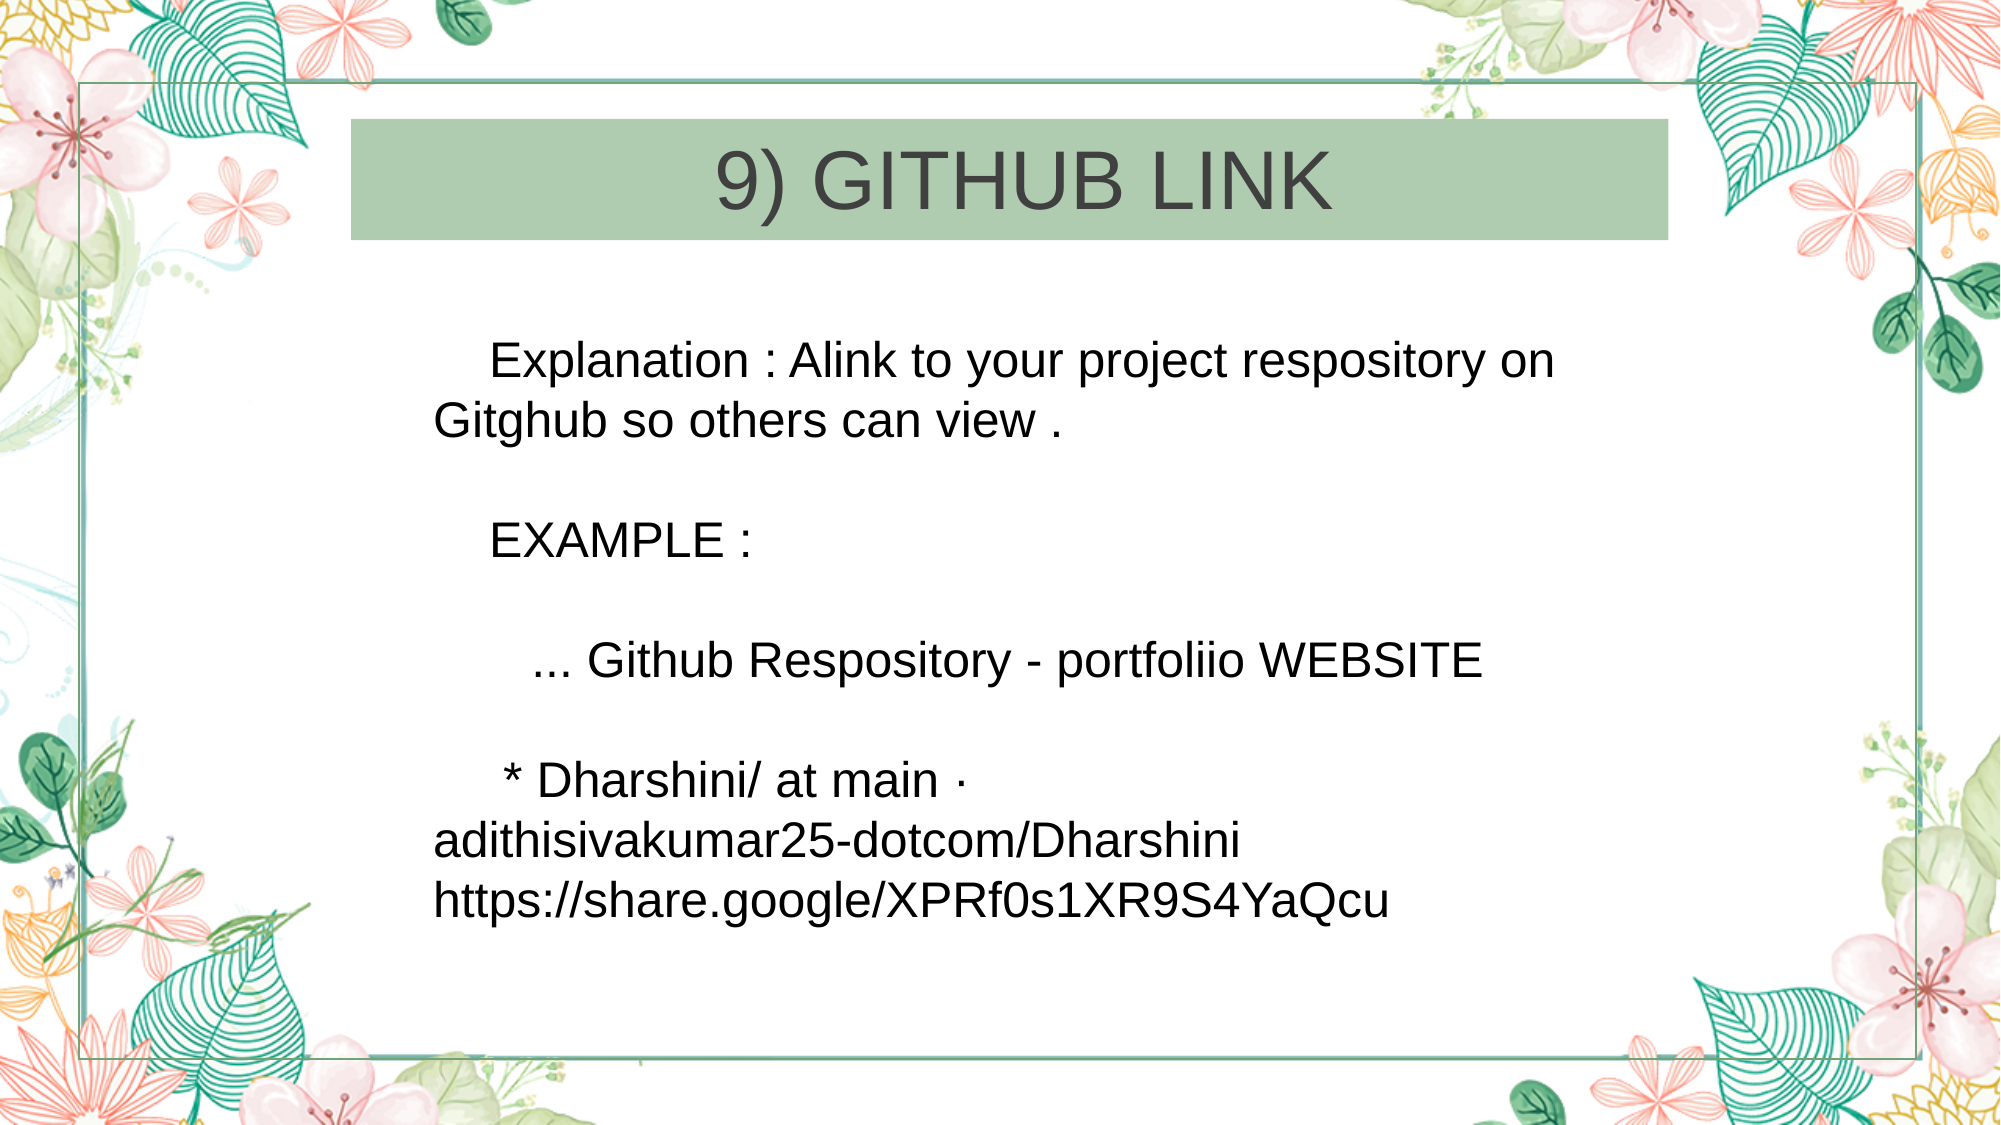

9) GITHUB LINK

    Explanation : Alink to your project respository on Gitghub so others can view .

    EXAMPLE :

       ... Github Respository - portfoliio WEBSITE

     * Dharshini/ at main · adithisivakumar25-dotcom/Dharshini           https://share.google/XPRf0s1XR9S4YaQcu